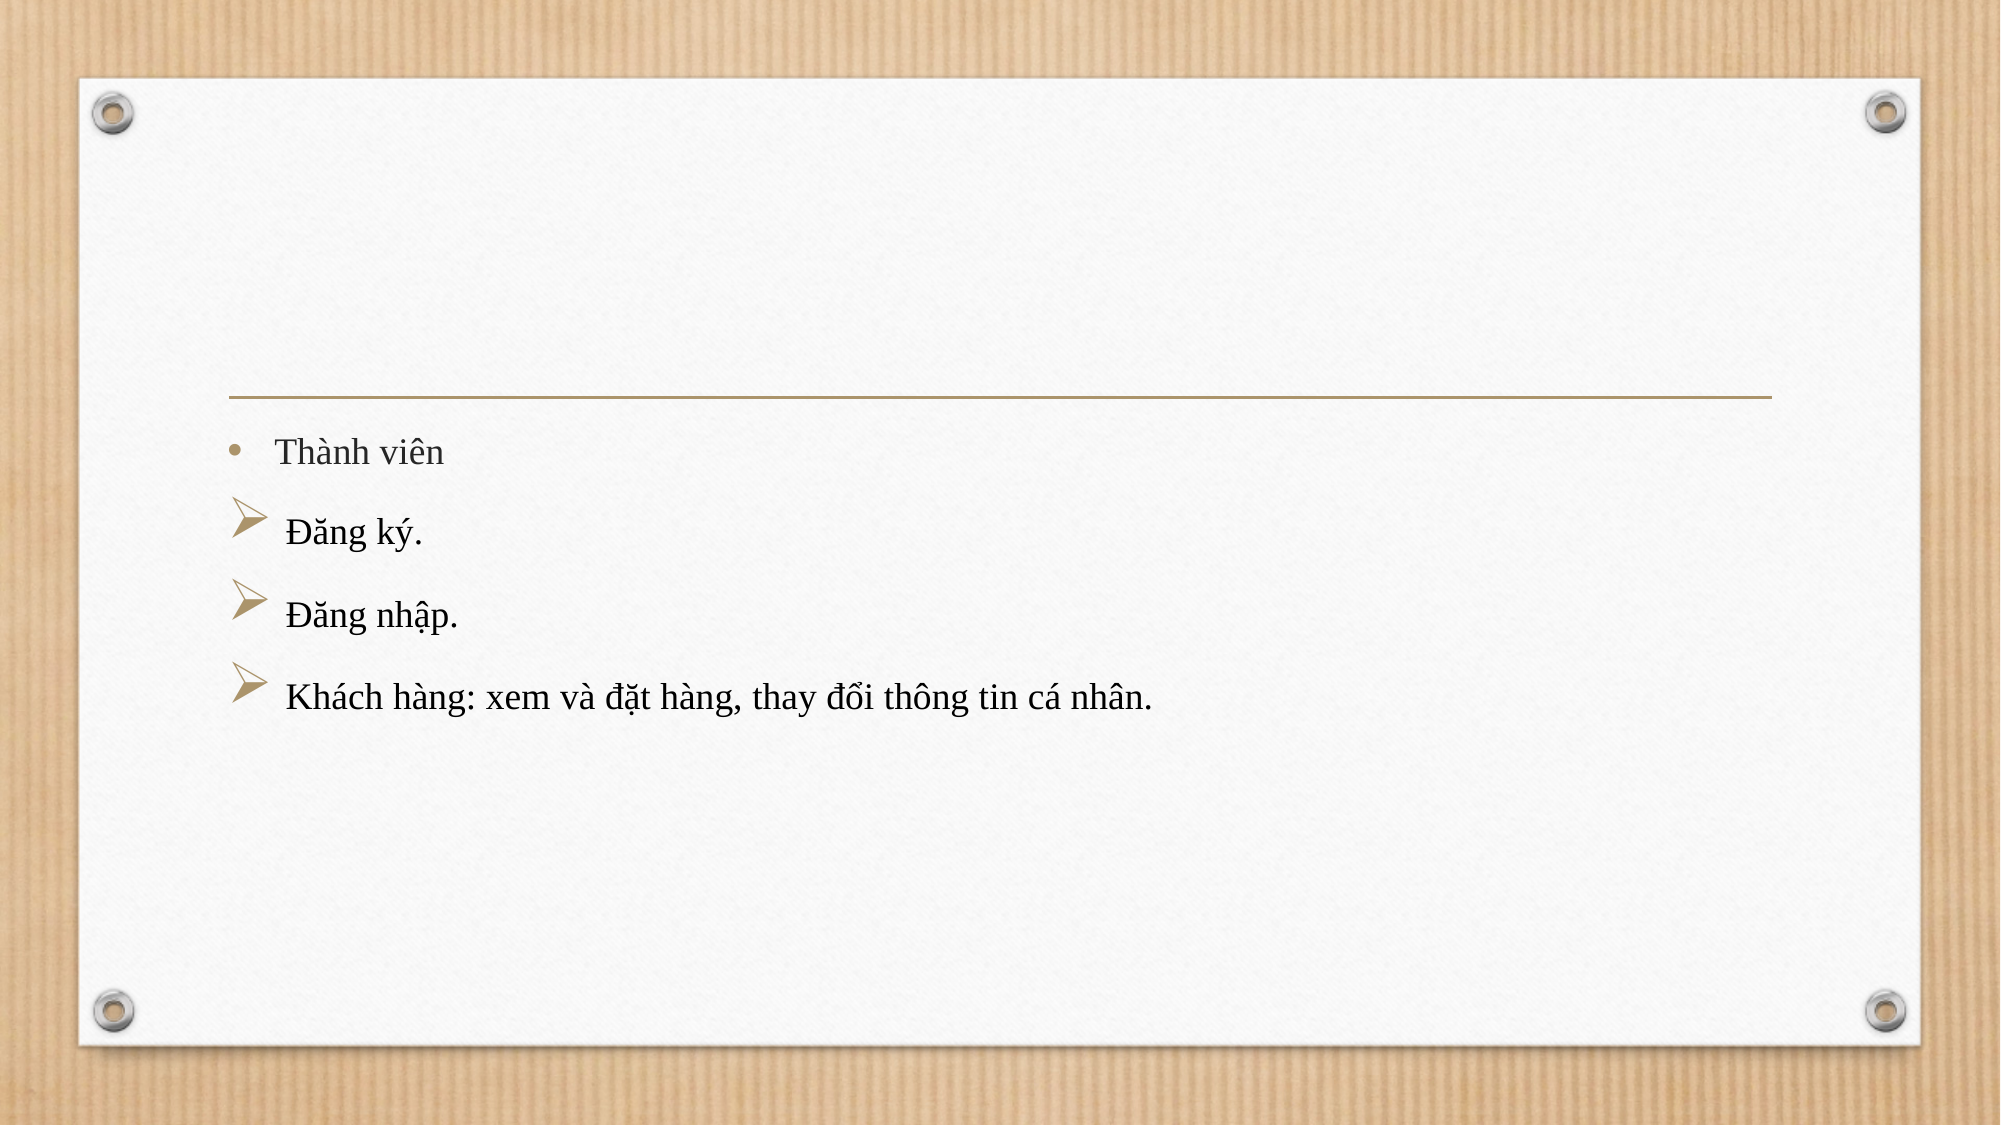

Thành viên
 Đăng ký.
 Đăng nhập.
 Khách hàng: xem và đặt hàng, thay đổi thông tin cá nhân.